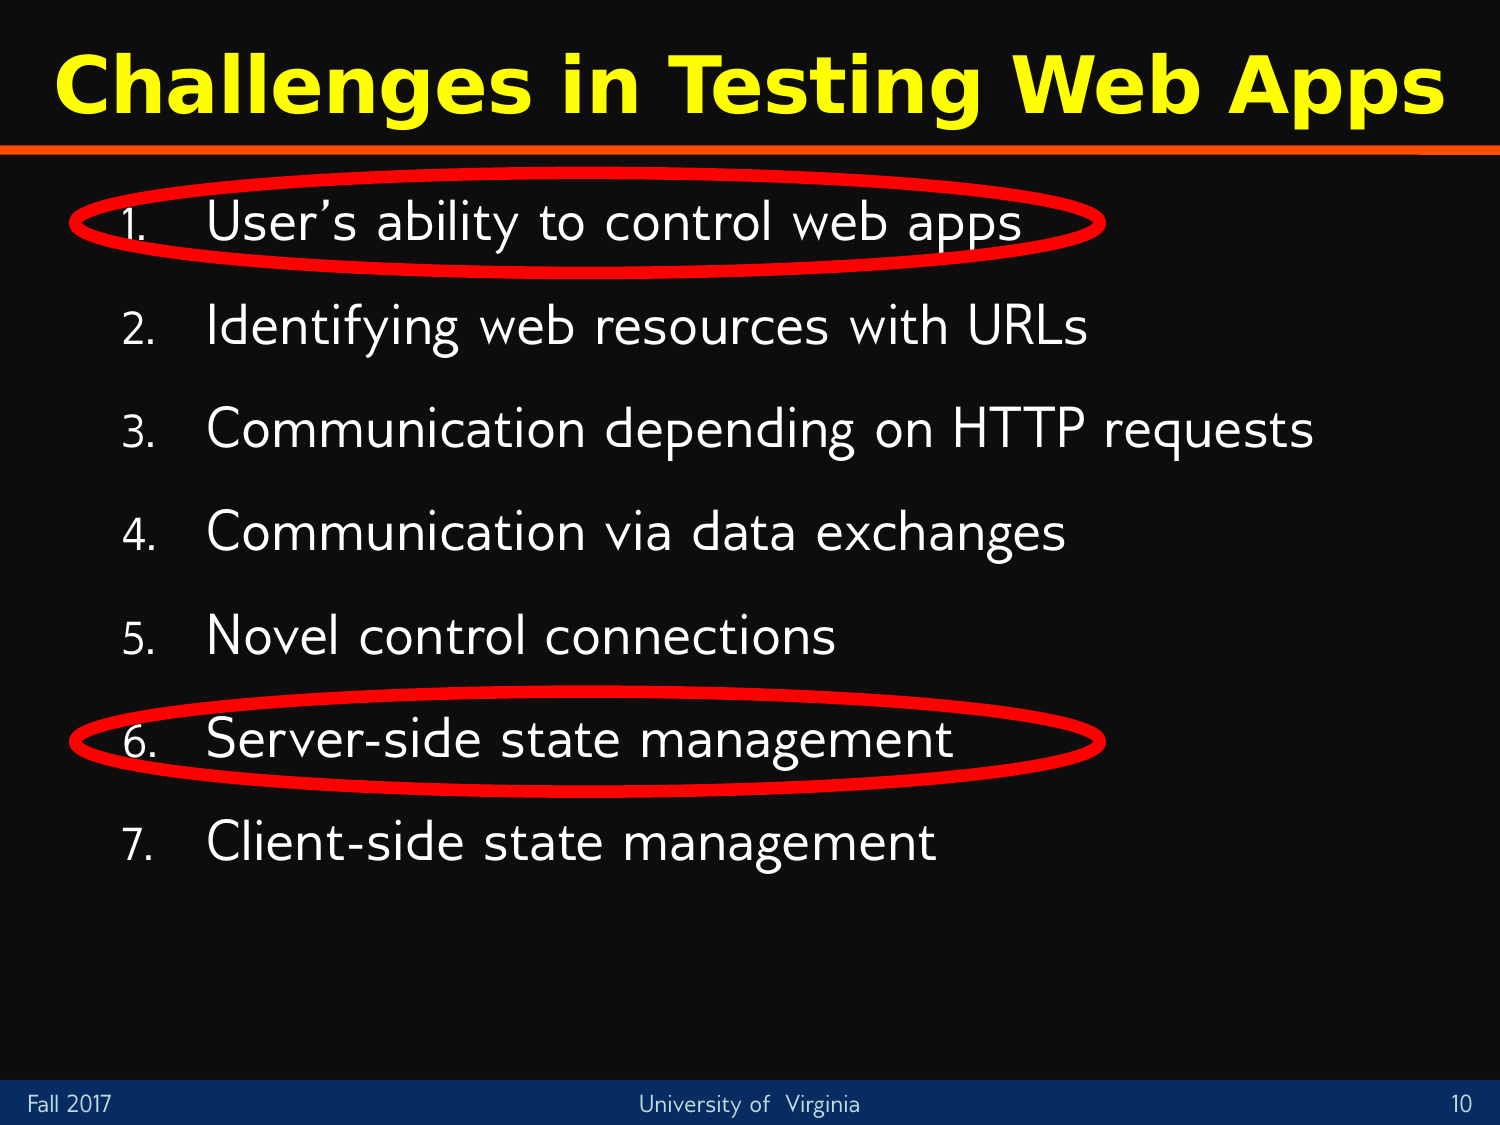

# Challenges in Testing Web Apps

User’s ability to control web apps
Identifying web resources with URLs
Communication depending on HTTP requests
Communication via data exchanges
Novel control connections
Server-side state management
Client-side state management